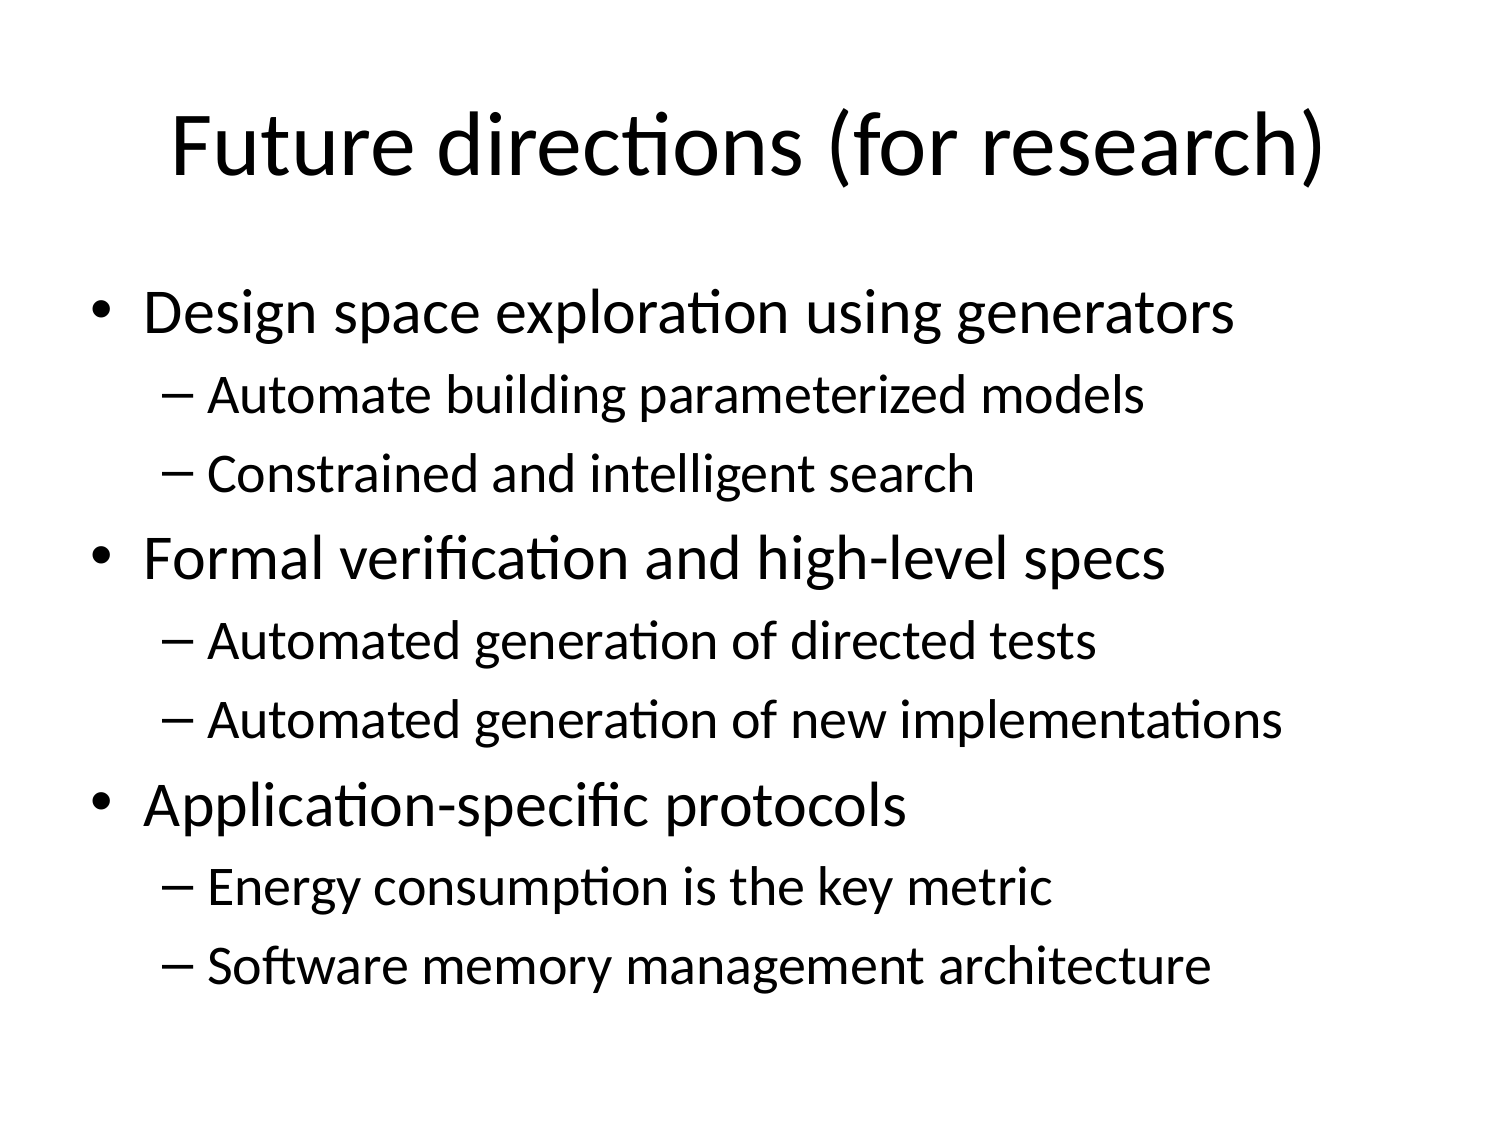

# Future directions (for research)
Design space exploration using generators
Automate building parameterized models
Constrained and intelligent search
Formal verification and high-level specs
Automated generation of directed tests
Automated generation of new implementations
Application-specific protocols
Energy consumption is the key metric
Software memory management architecture